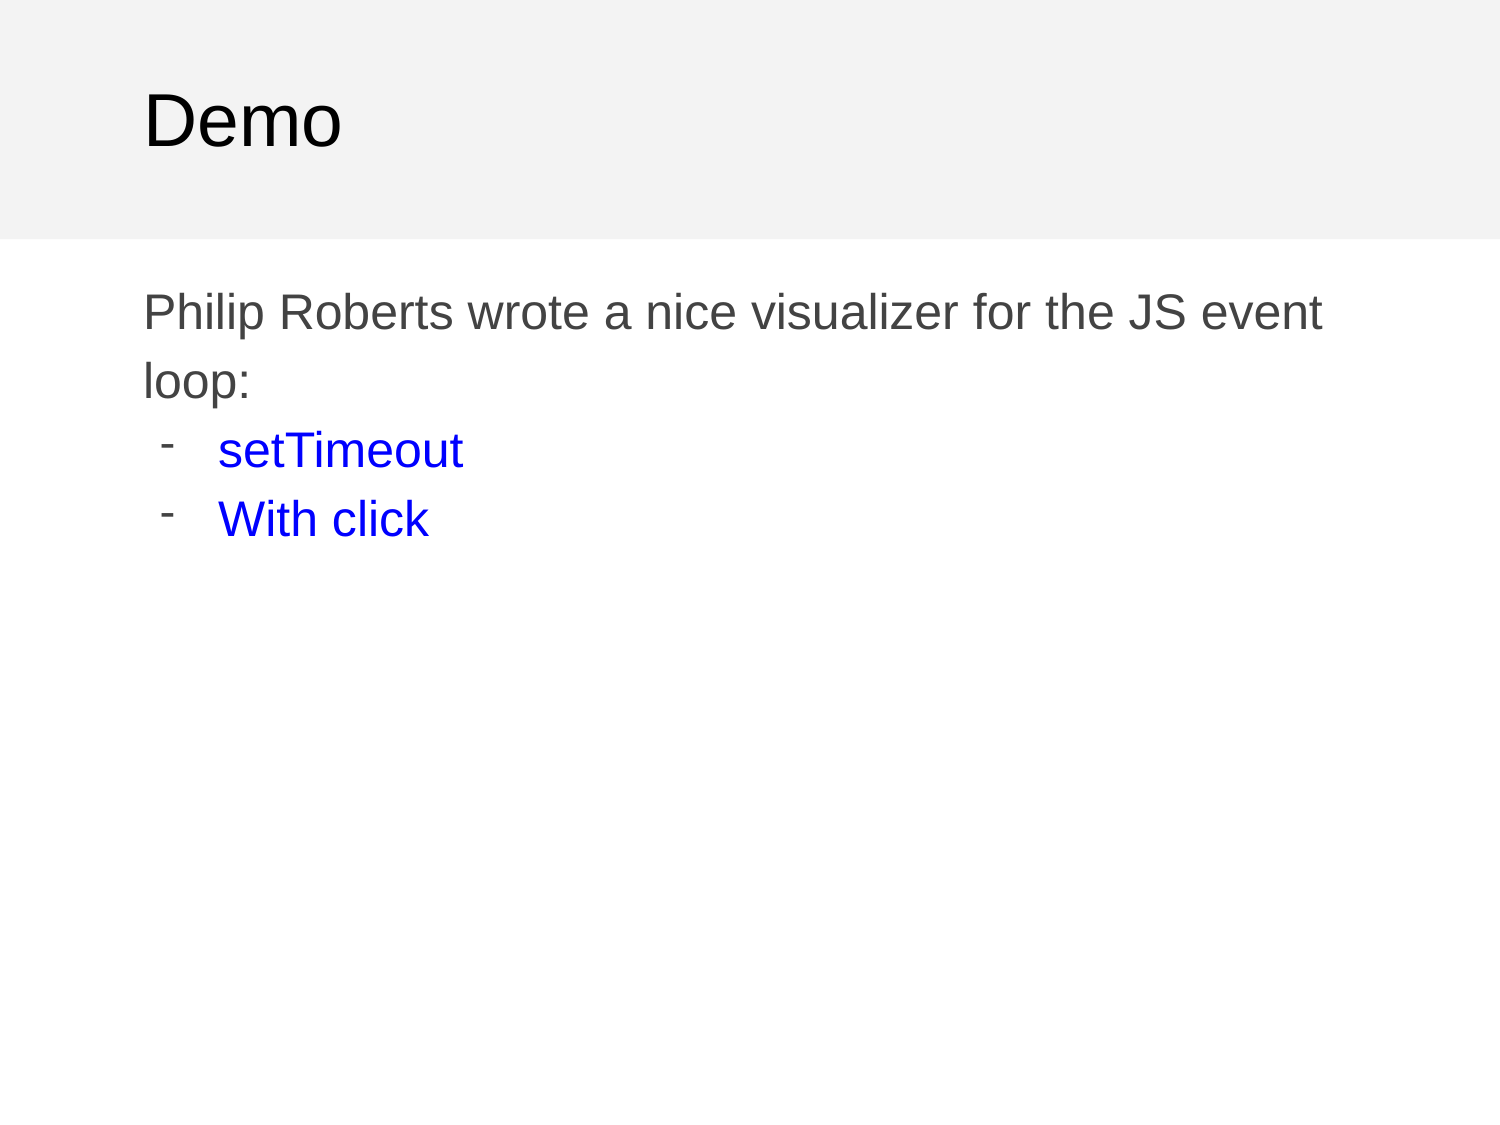

Demo
Philip Roberts wrote a nice visualizer for the JS event loop:
setTimeout
With click